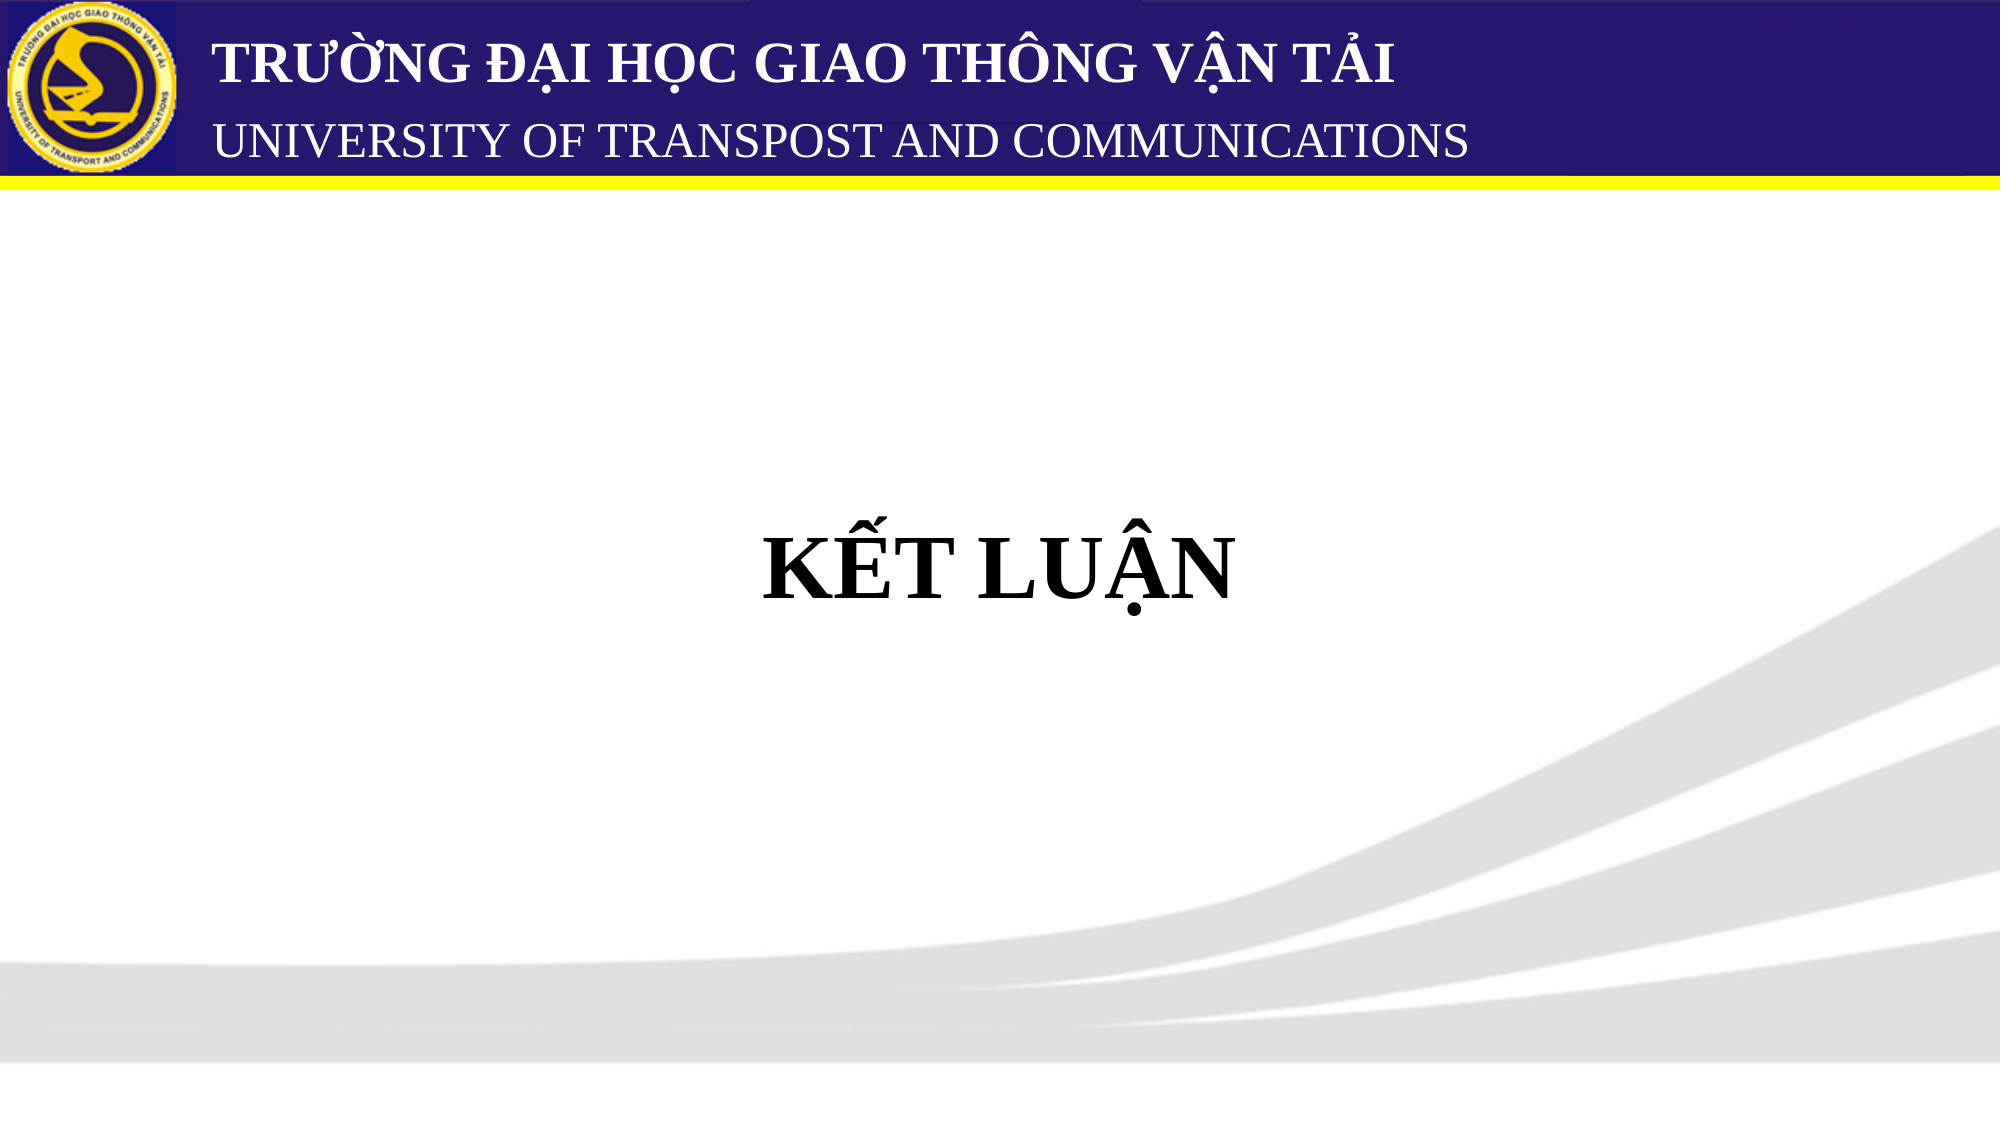

# TRƯỜNG ĐẠI HỌC GIAO THÔNG VẬN TẢI UNIVERSITY OF TRANSPOST AND COMMUNICATIONS
KẾT LUẬN